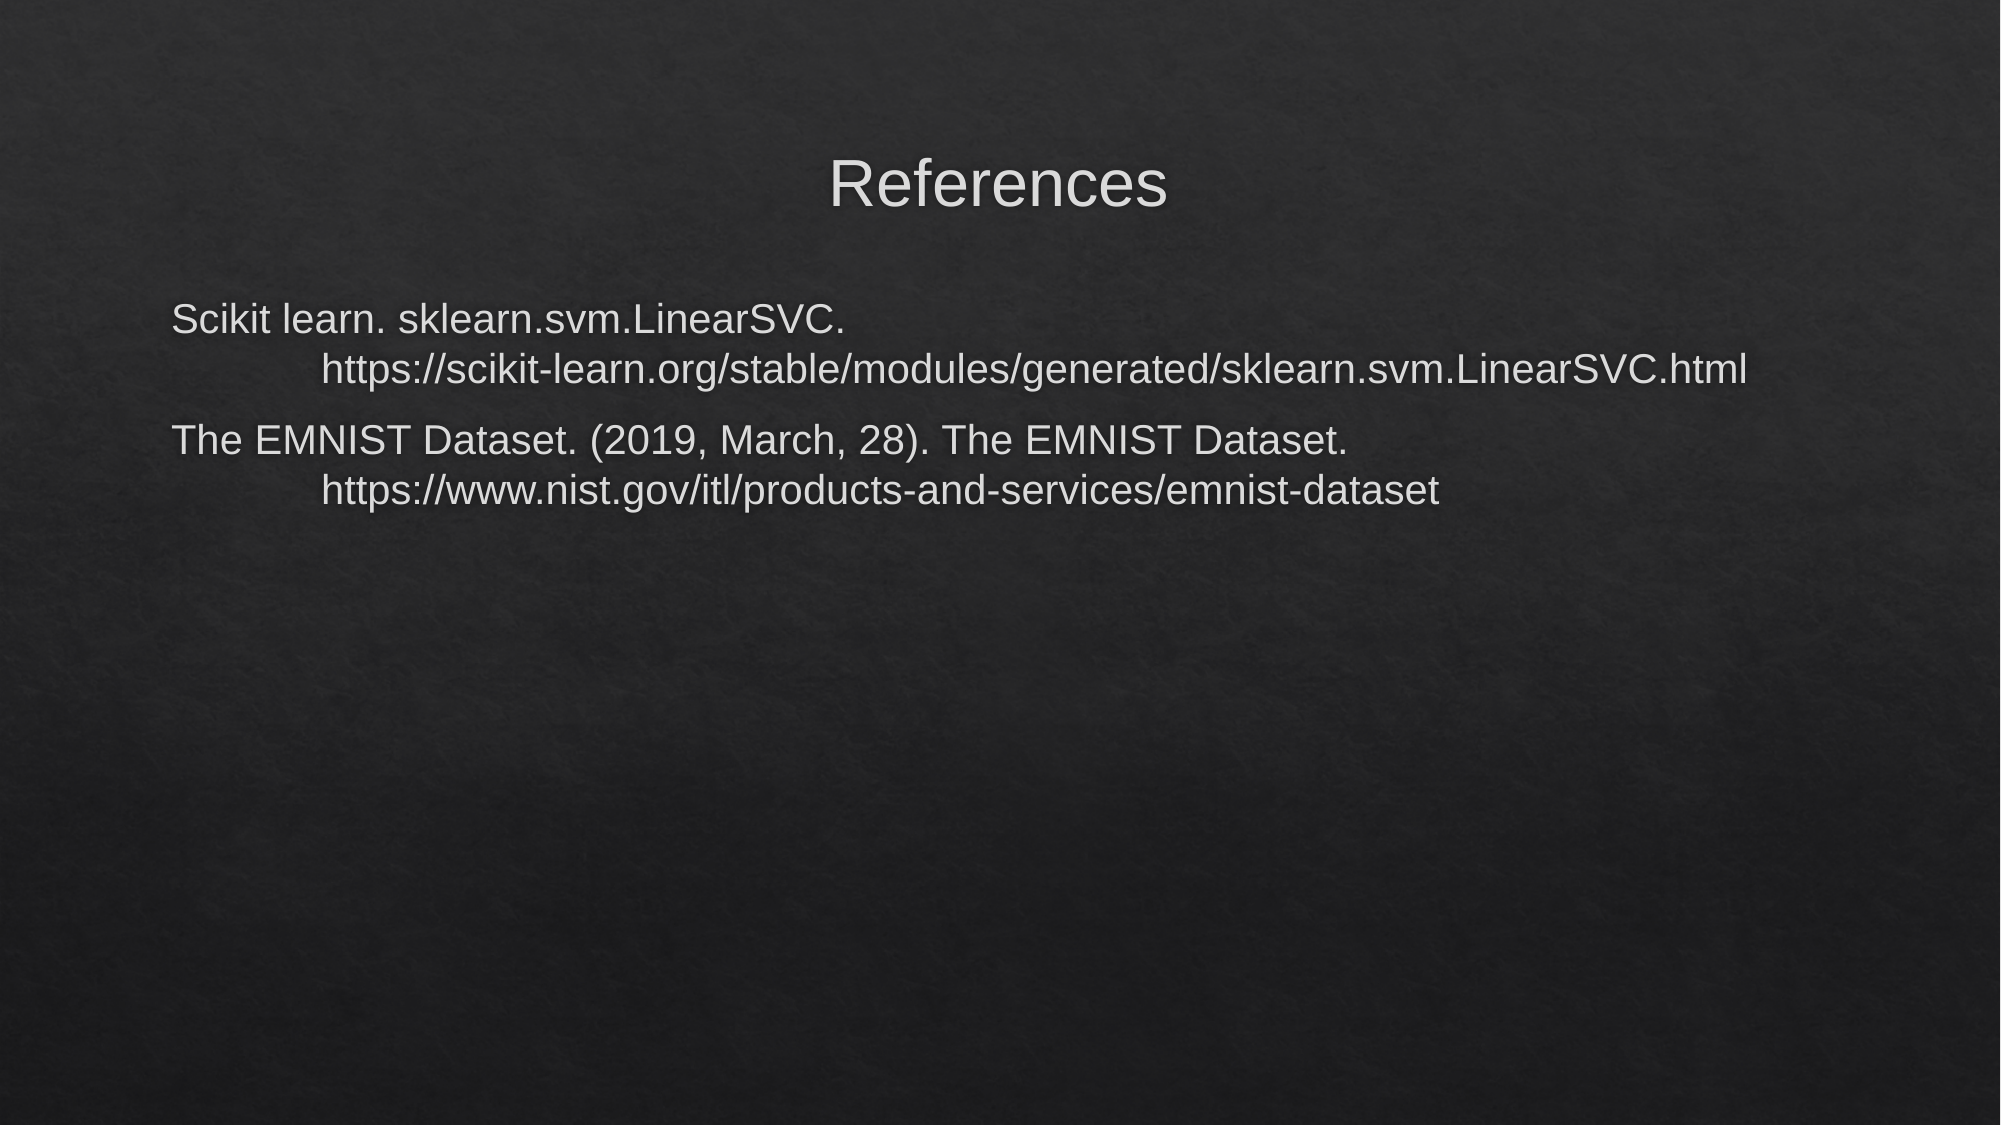

# References
Scikit learn. sklearn.svm.LinearSVC.                                                                                              	https://scikit-learn.org/stable/modules/generated/sklearn.svm.LinearSVC.html
The EMNIST Dataset. (2019, March, 28). The EMNIST Dataset.                                           	https://www.nist.gov/itl/products-and-services/emnist-dataset